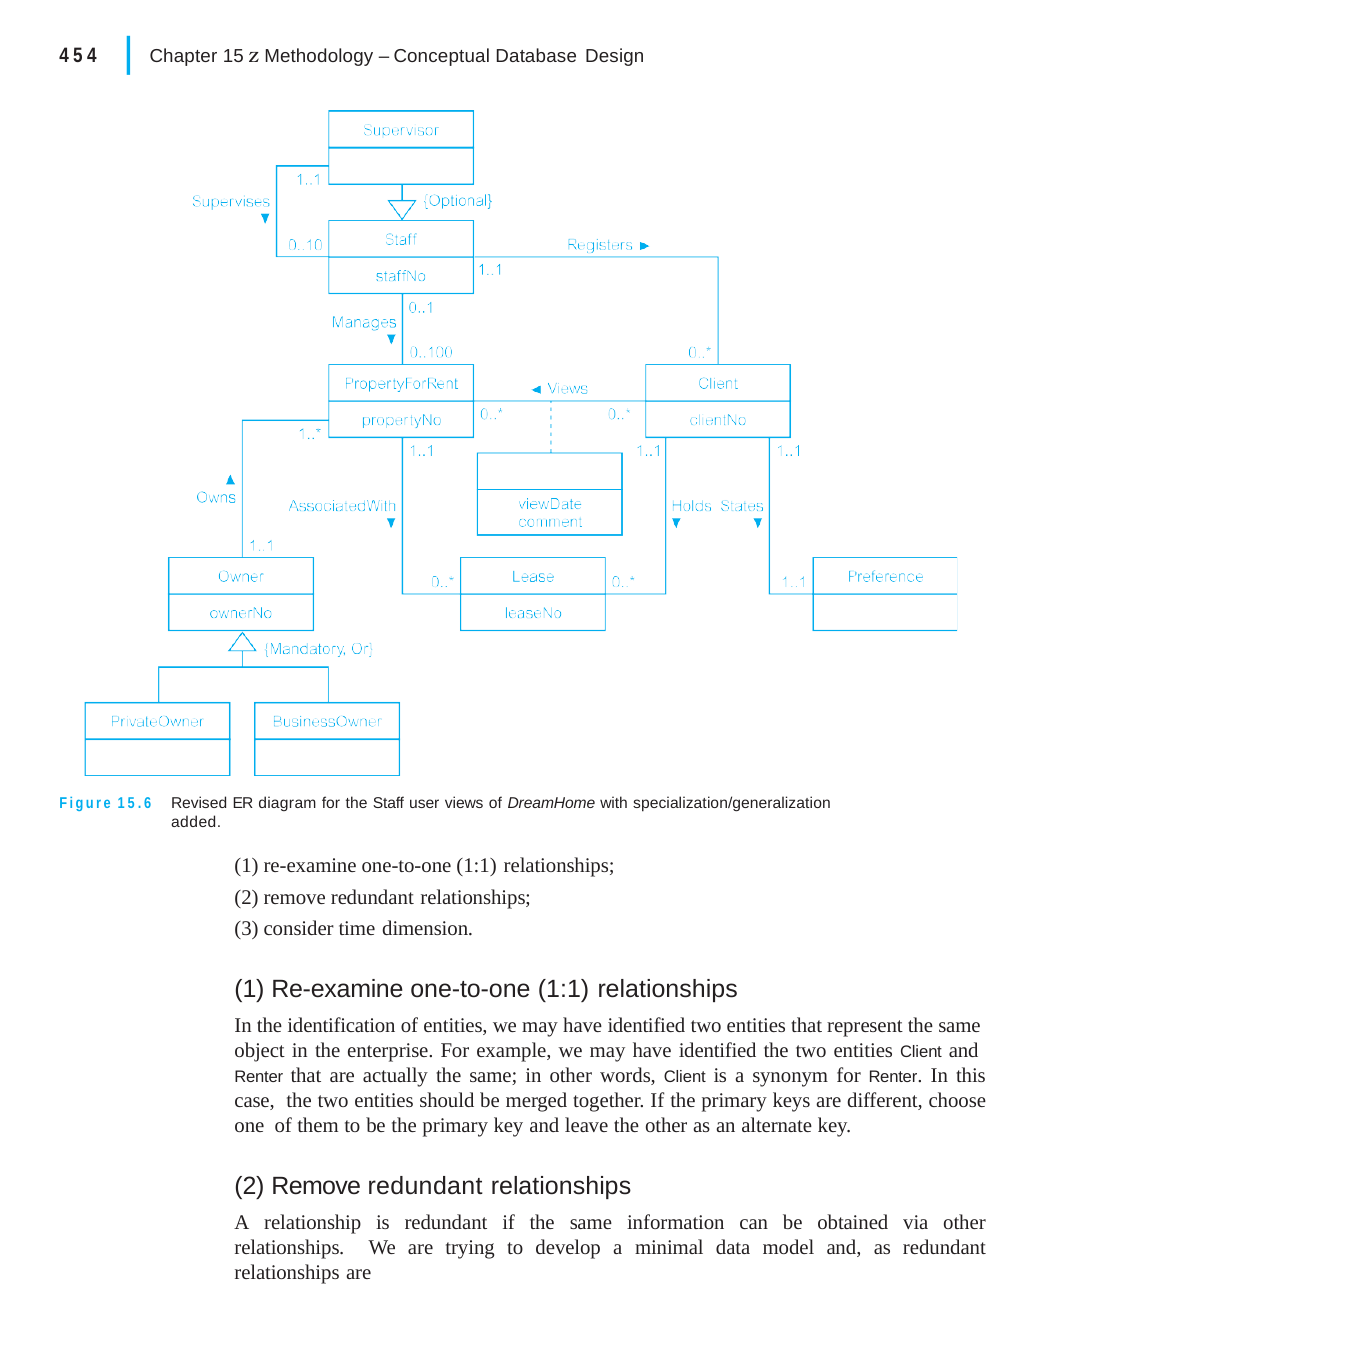

|
454
Chapter 15 z Methodology – Conceptual Database Design

Figure 15.6
Revised ER diagram for the Staff user views of DreamHome with specialization/generalization added.
(1) re-examine one-to-one (1:1) relationships;
(2) remove redundant relationships;
(3) consider time dimension.

(1) Re-examine one-to-one (1:1) relationships
In the identification of entities, we may have identified two entities that represent the same  object in the enterprise. For example, we may have identified the two entities Client and  Renter that are actually the same; in other words, Client is a synonym for Renter. In this case,  the two entities should be merged together. If the primary keys are different, choose one  of them to be the primary key and leave the other as an alternate key.

(2) Remove redundant relationships
A relationship is redundant if the same information can be obtained via other relationships.  We are trying to develop a minimal data model and, as redundant relationships are